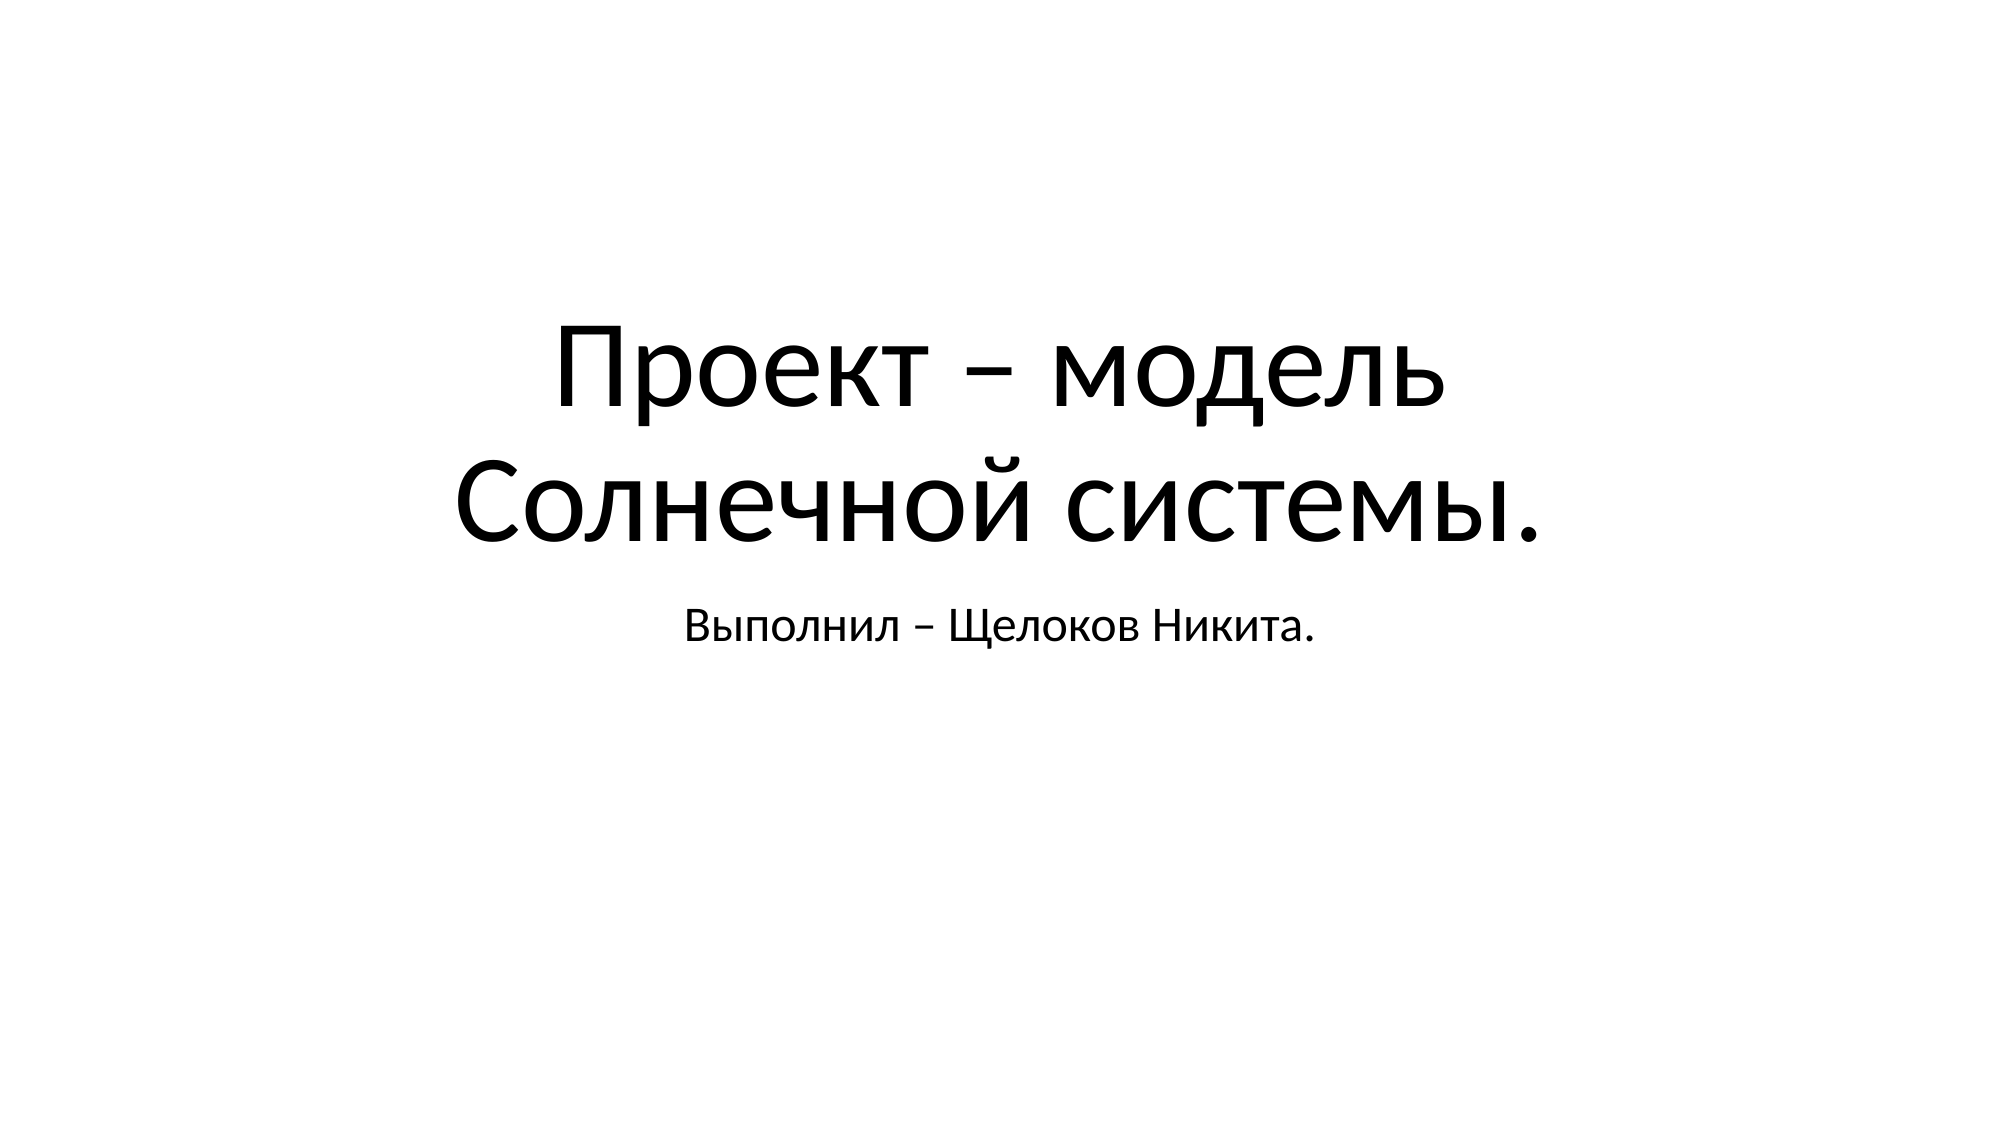

# Проект – модель Солнечной системы.
Выполнил – Щелоков Никита.